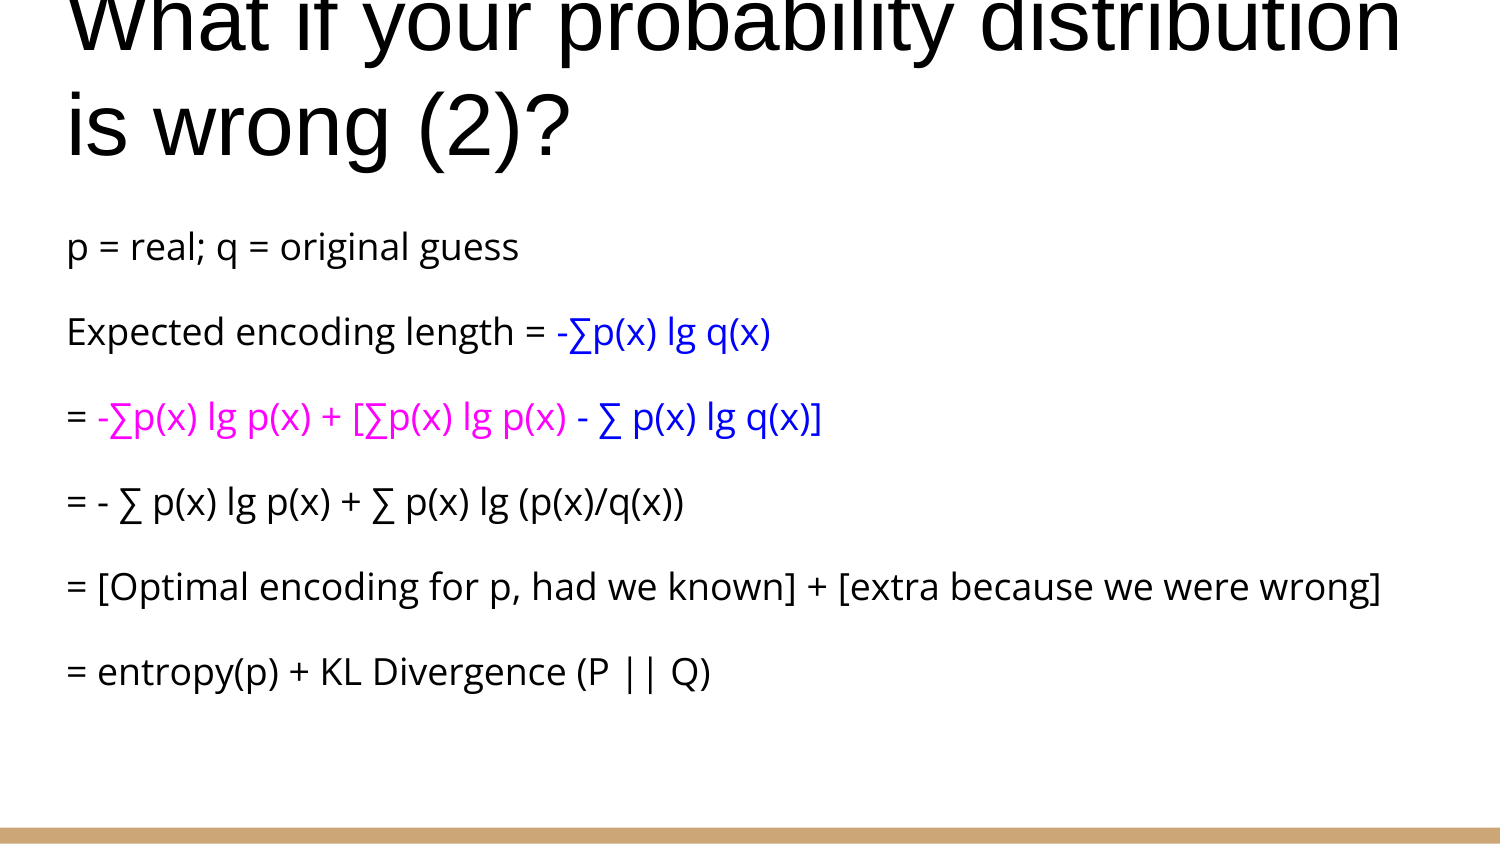

# What if your probability distribution is wrong (2)?
p = real; q = original guess
Expected encoding length = -∑p(x) lg q(x)
= -∑p(x) lg p(x) + [∑p(x) lg p(x) - ∑ p(x) lg q(x)]
= - ∑ p(x) lg p(x) + ∑ p(x) lg (p(x)/q(x))
= [Optimal encoding for p, had we known] + [extra because we were wrong]
= entropy(p) + KL Divergence (P || Q)